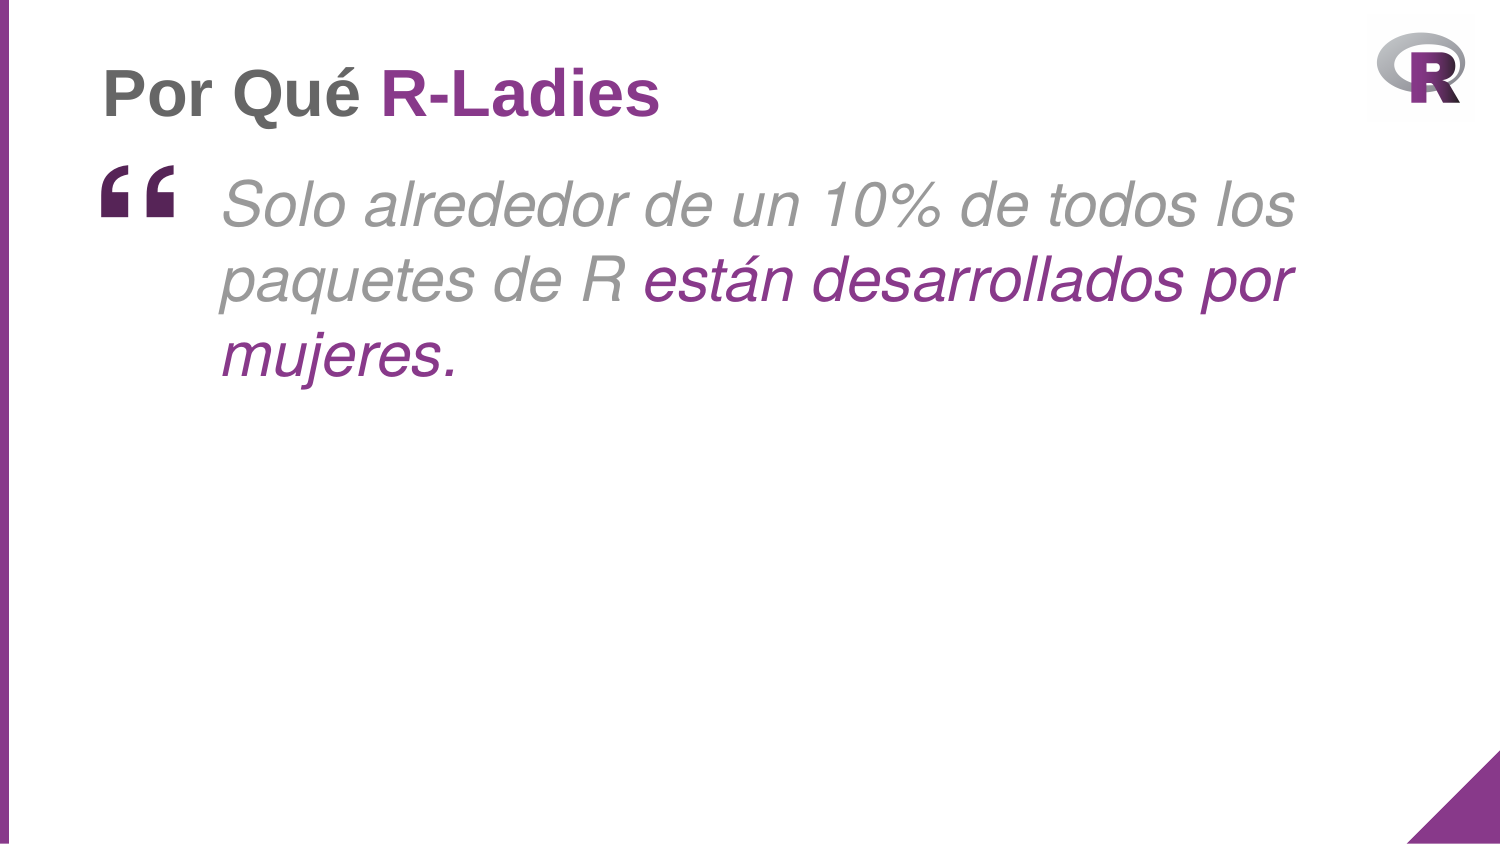

Por Qué R-Ladies
Solo alrededor de un 10% de todos los paquetes de R están desarrollados por mujeres.